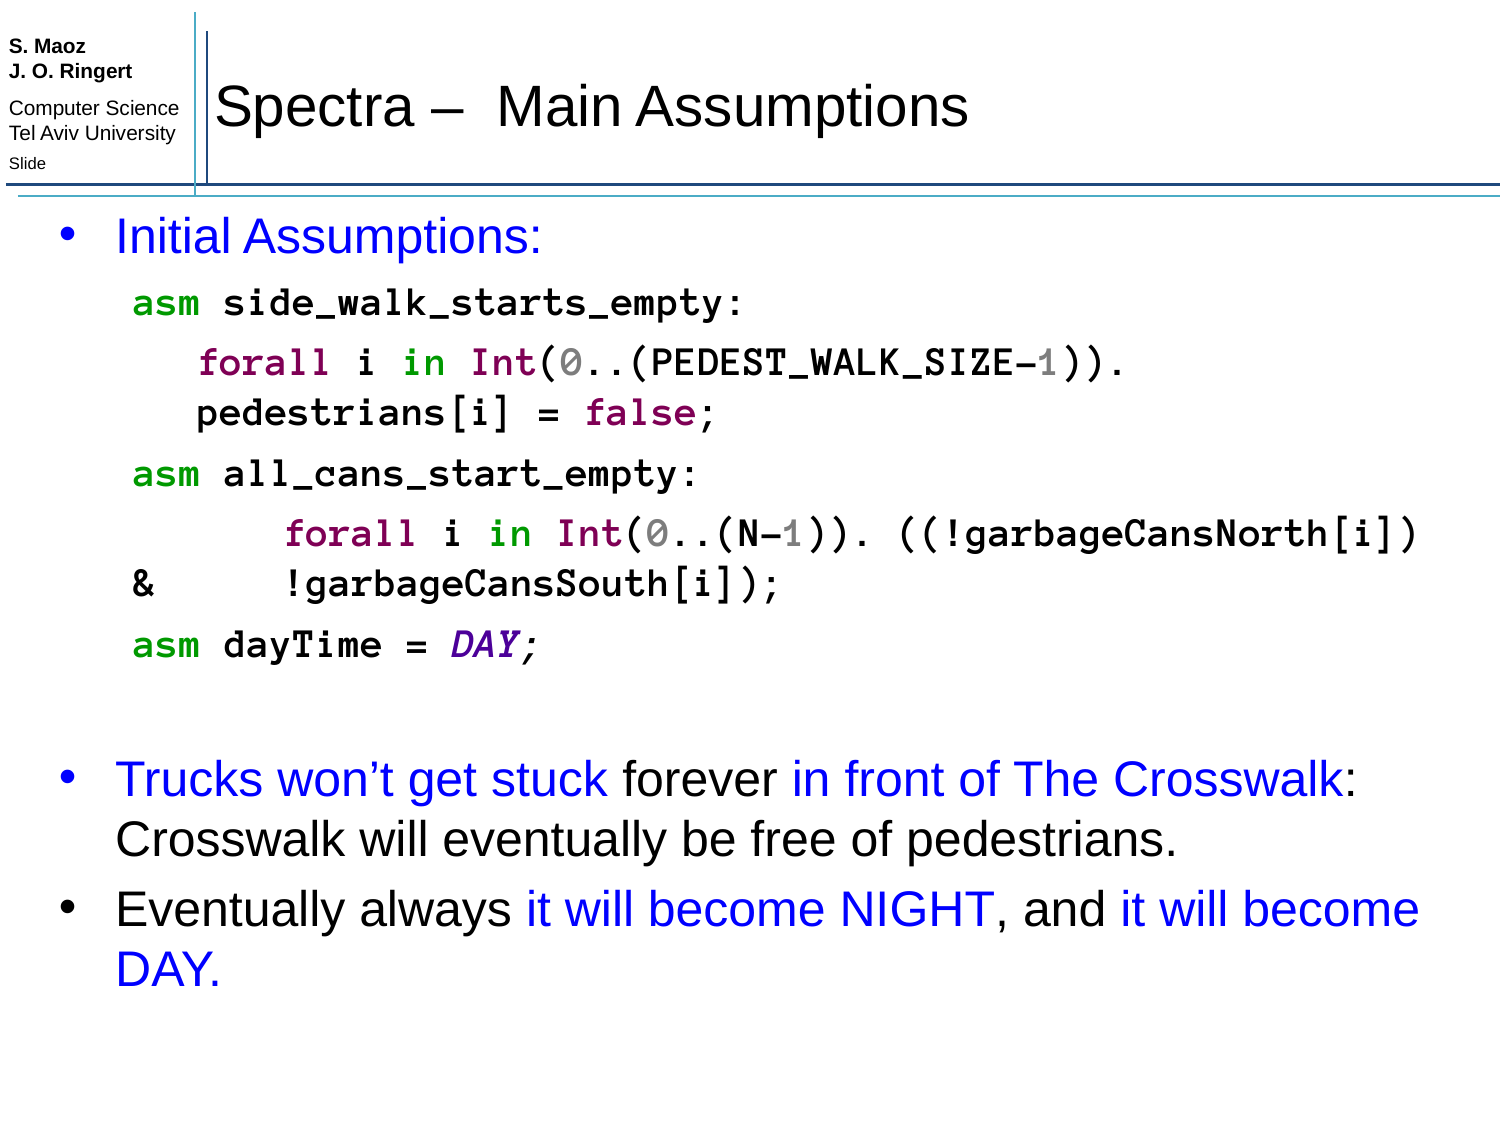

# Spectra –  Main Assumptions
Initial Assumptions:
asm side_walk_starts_empty:
forall i in Int(0..(PEDEST_WALK_SIZE-1)). pedestrians[i] = false;
asm all_cans_start_empty:
	forall i in Int(0..(N-1)). ((!garbageCansNorth[i]) & 	!garbageCansSouth[i]);
asm dayTime = DAY;

Trucks won’t get stuck forever in front of The Crosswalk: Crosswalk will eventually be free of pedestrians.
Eventually always it will become NIGHT, and it will become DAY.